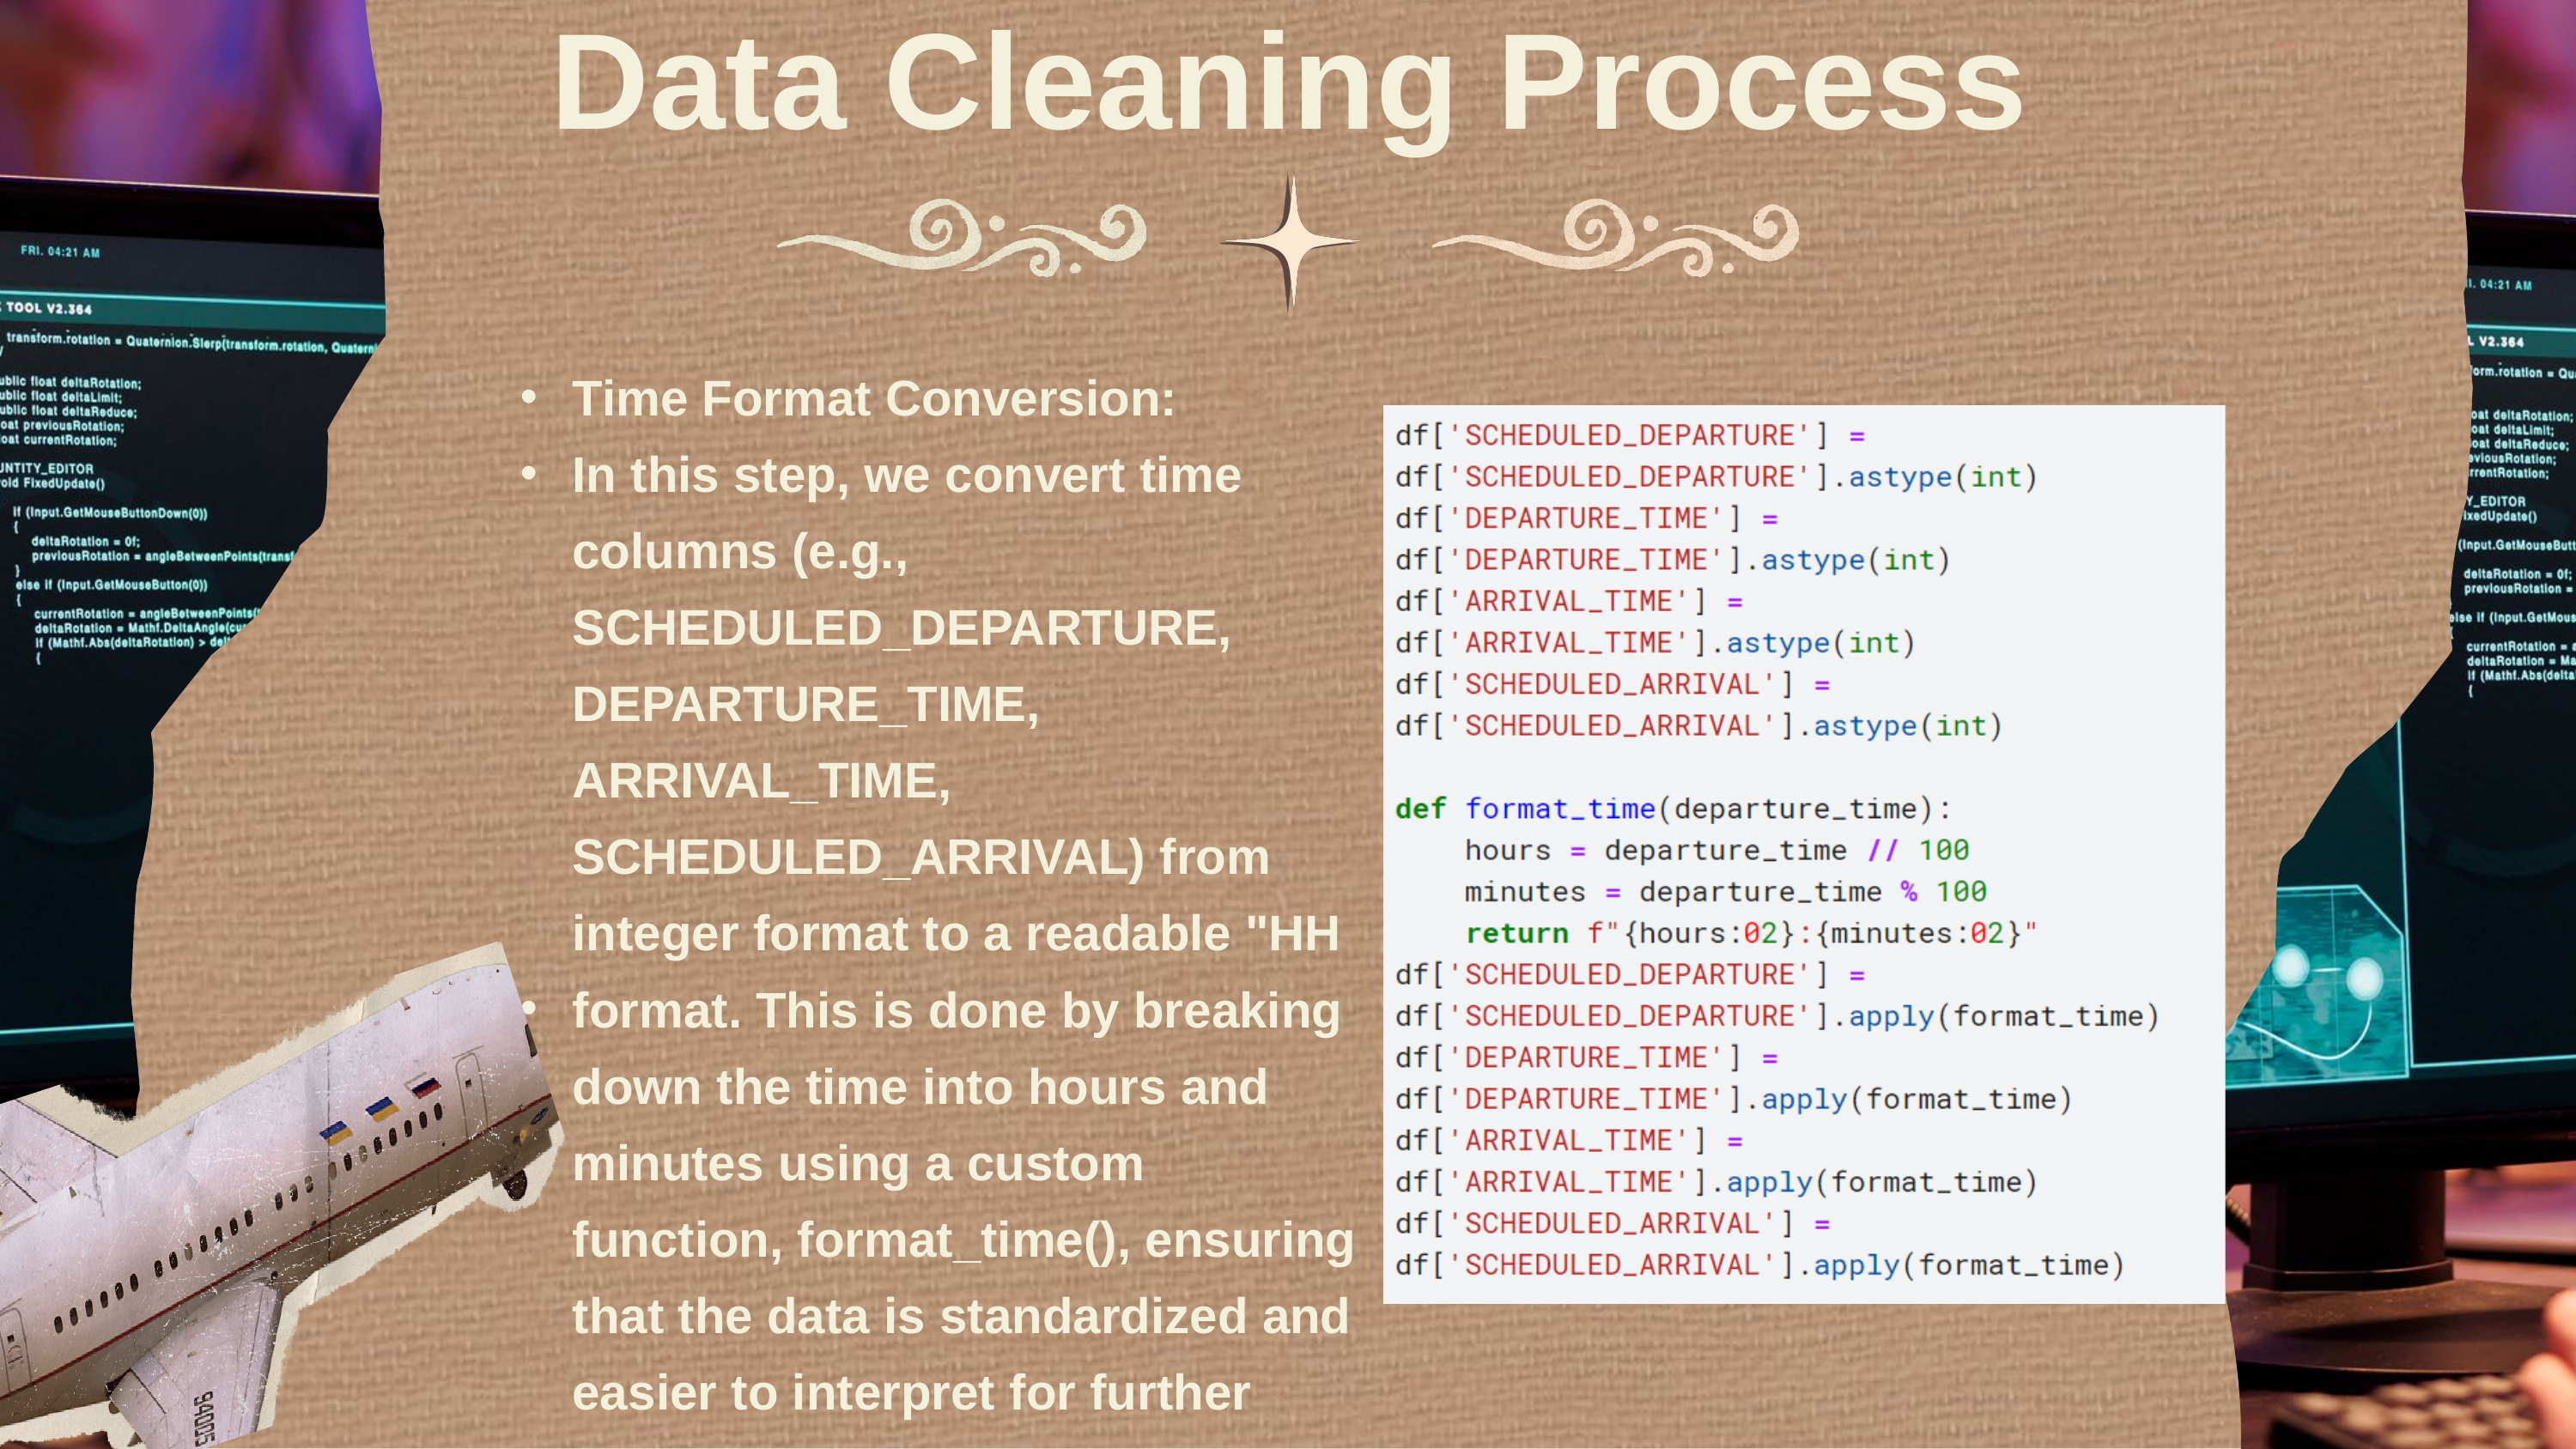

Data Cleaning Process

Time Format Conversion:
In this step, we convert time columns (e.g., SCHEDULED_DEPARTURE, DEPARTURE_TIME, ARRIVAL_TIME, SCHEDULED_ARRIVAL) from integer format to a readable "HH
format. This is done by breaking down the time into hours and minutes using a custom function, format_time(), ensuring that the data is standardized and easier to interpret for further analysis.